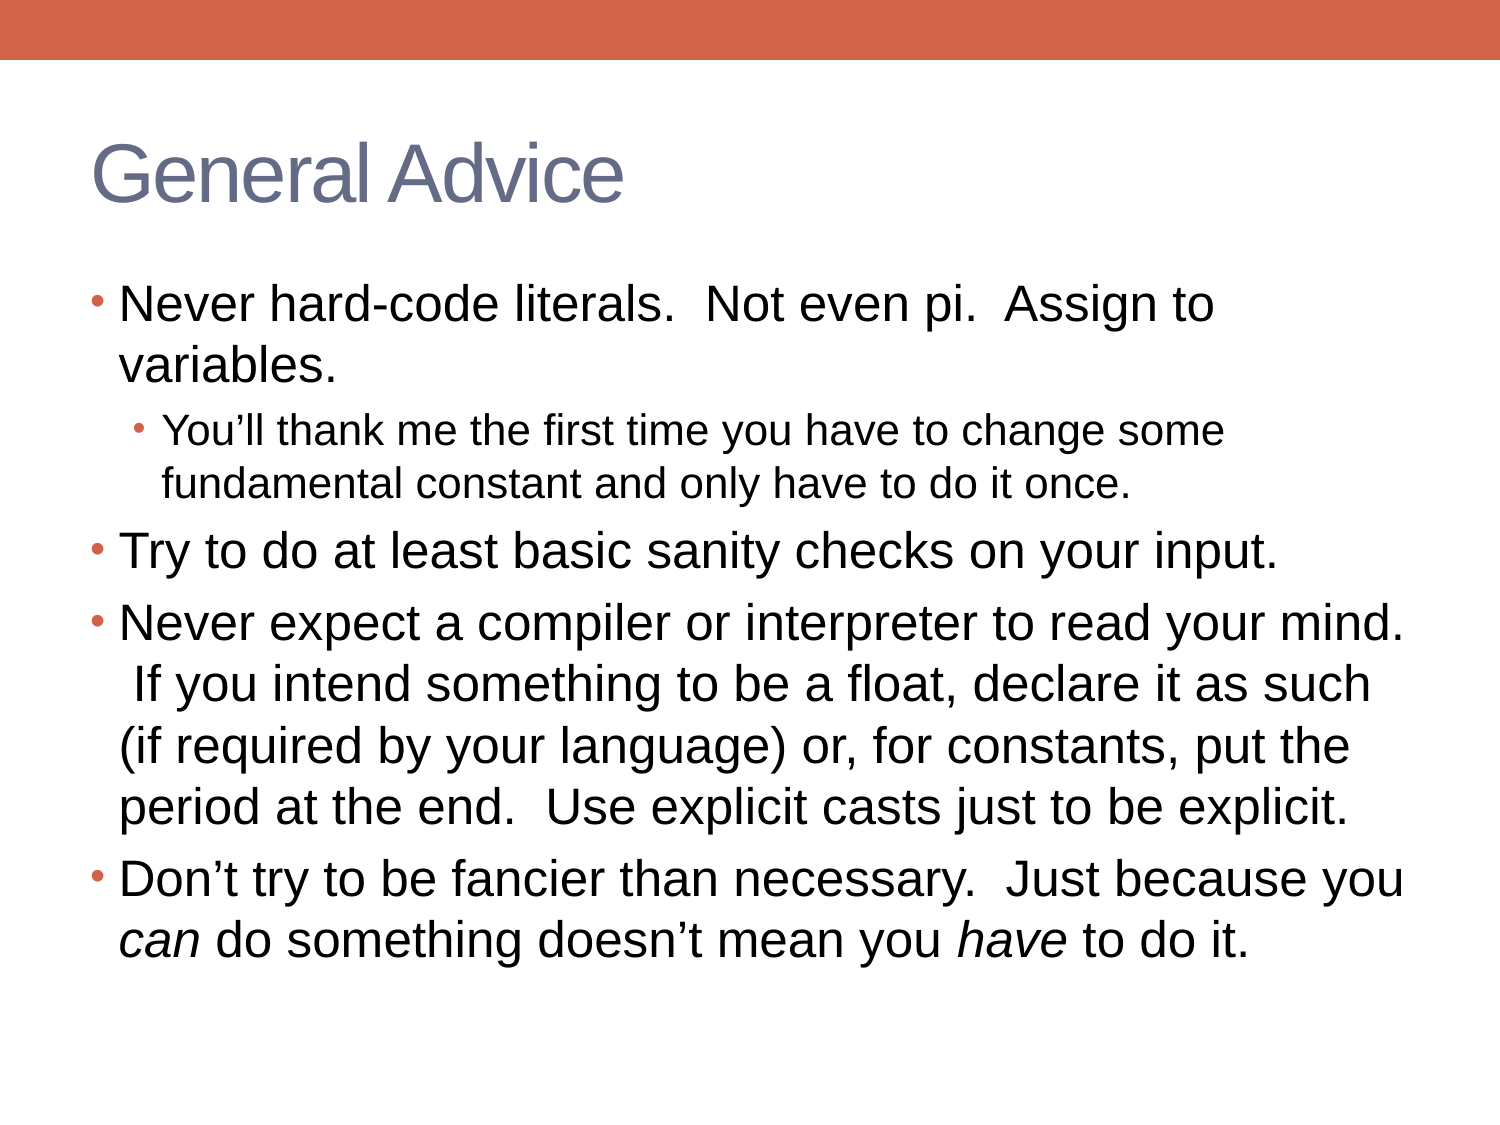

# General Advice
Never hard-code literals.  Not even pi.  Assign to variables.
You’ll thank me the first time you have to change some fundamental constant and only have to do it once.
Try to do at least basic sanity checks on your input.
Never expect a compiler or interpreter to read your mind.  If you intend something to be a float, declare it as such (if required by your language) or, for constants, put the period at the end.  Use explicit casts just to be explicit.
Don’t try to be fancier than necessary.  Just because you can do something doesn’t mean you have to do it.